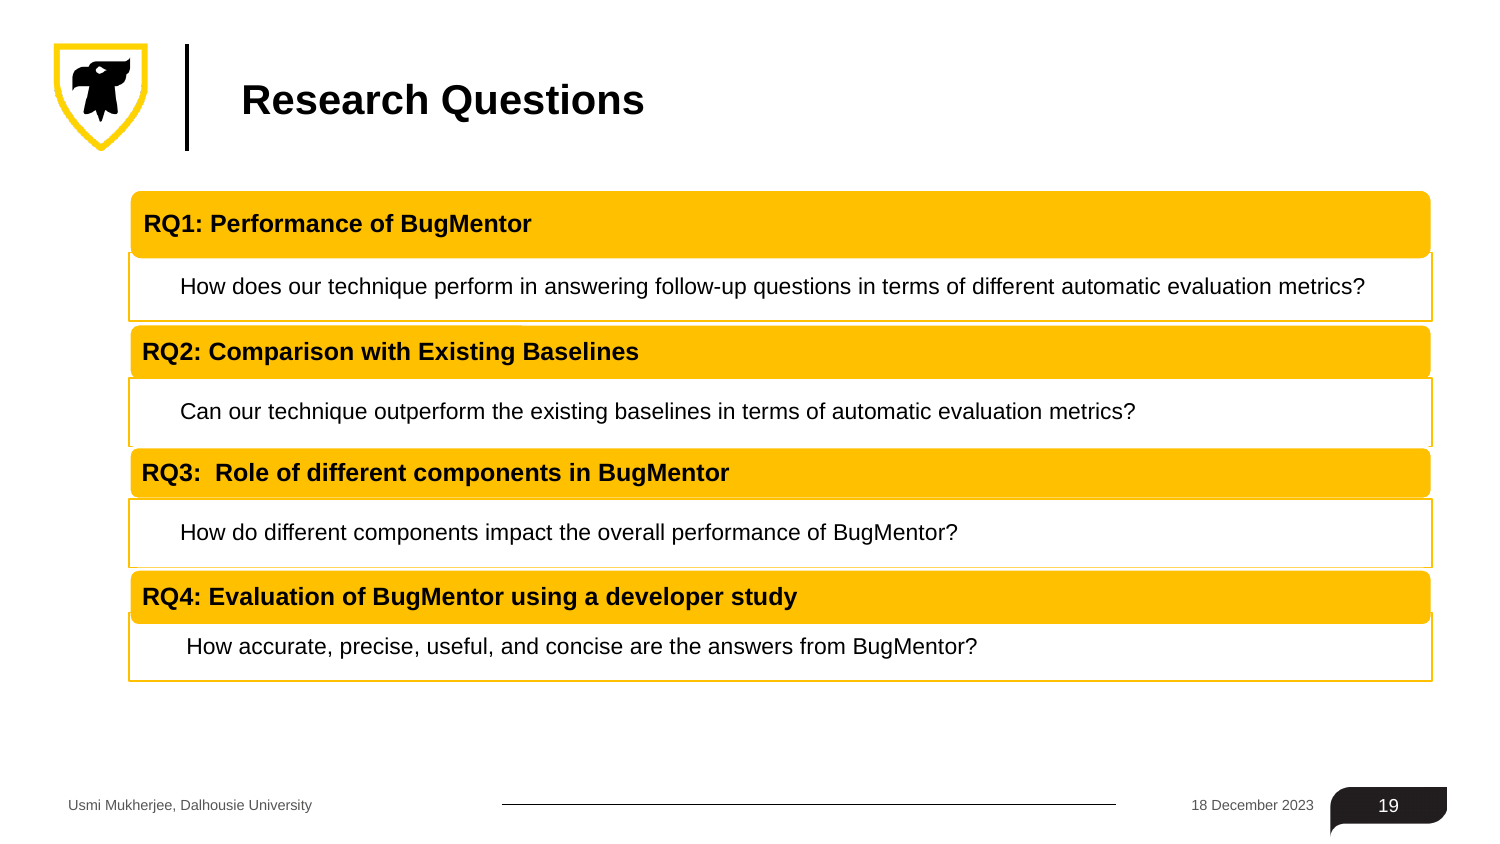

# Research Questions
RQ1: Performance of BugMentor
	How does our technique perform in answering follow-up questions in terms of different automatic evaluation metrics?
RQ2: Comparison with Existing Baselines
	Can our technique outperform the existing baselines in terms of automatic evaluation metrics?
RQ3:  Role of different components in BugMentor
	How do different components impact the overall performance of BugMentor?
RQ4: Evaluation of BugMentor using a developer study
	 How accurate, precise, useful, and concise are the answers from BugMentor?
Usmi Mukherjee, Dalhousie University
18 December 2023
19